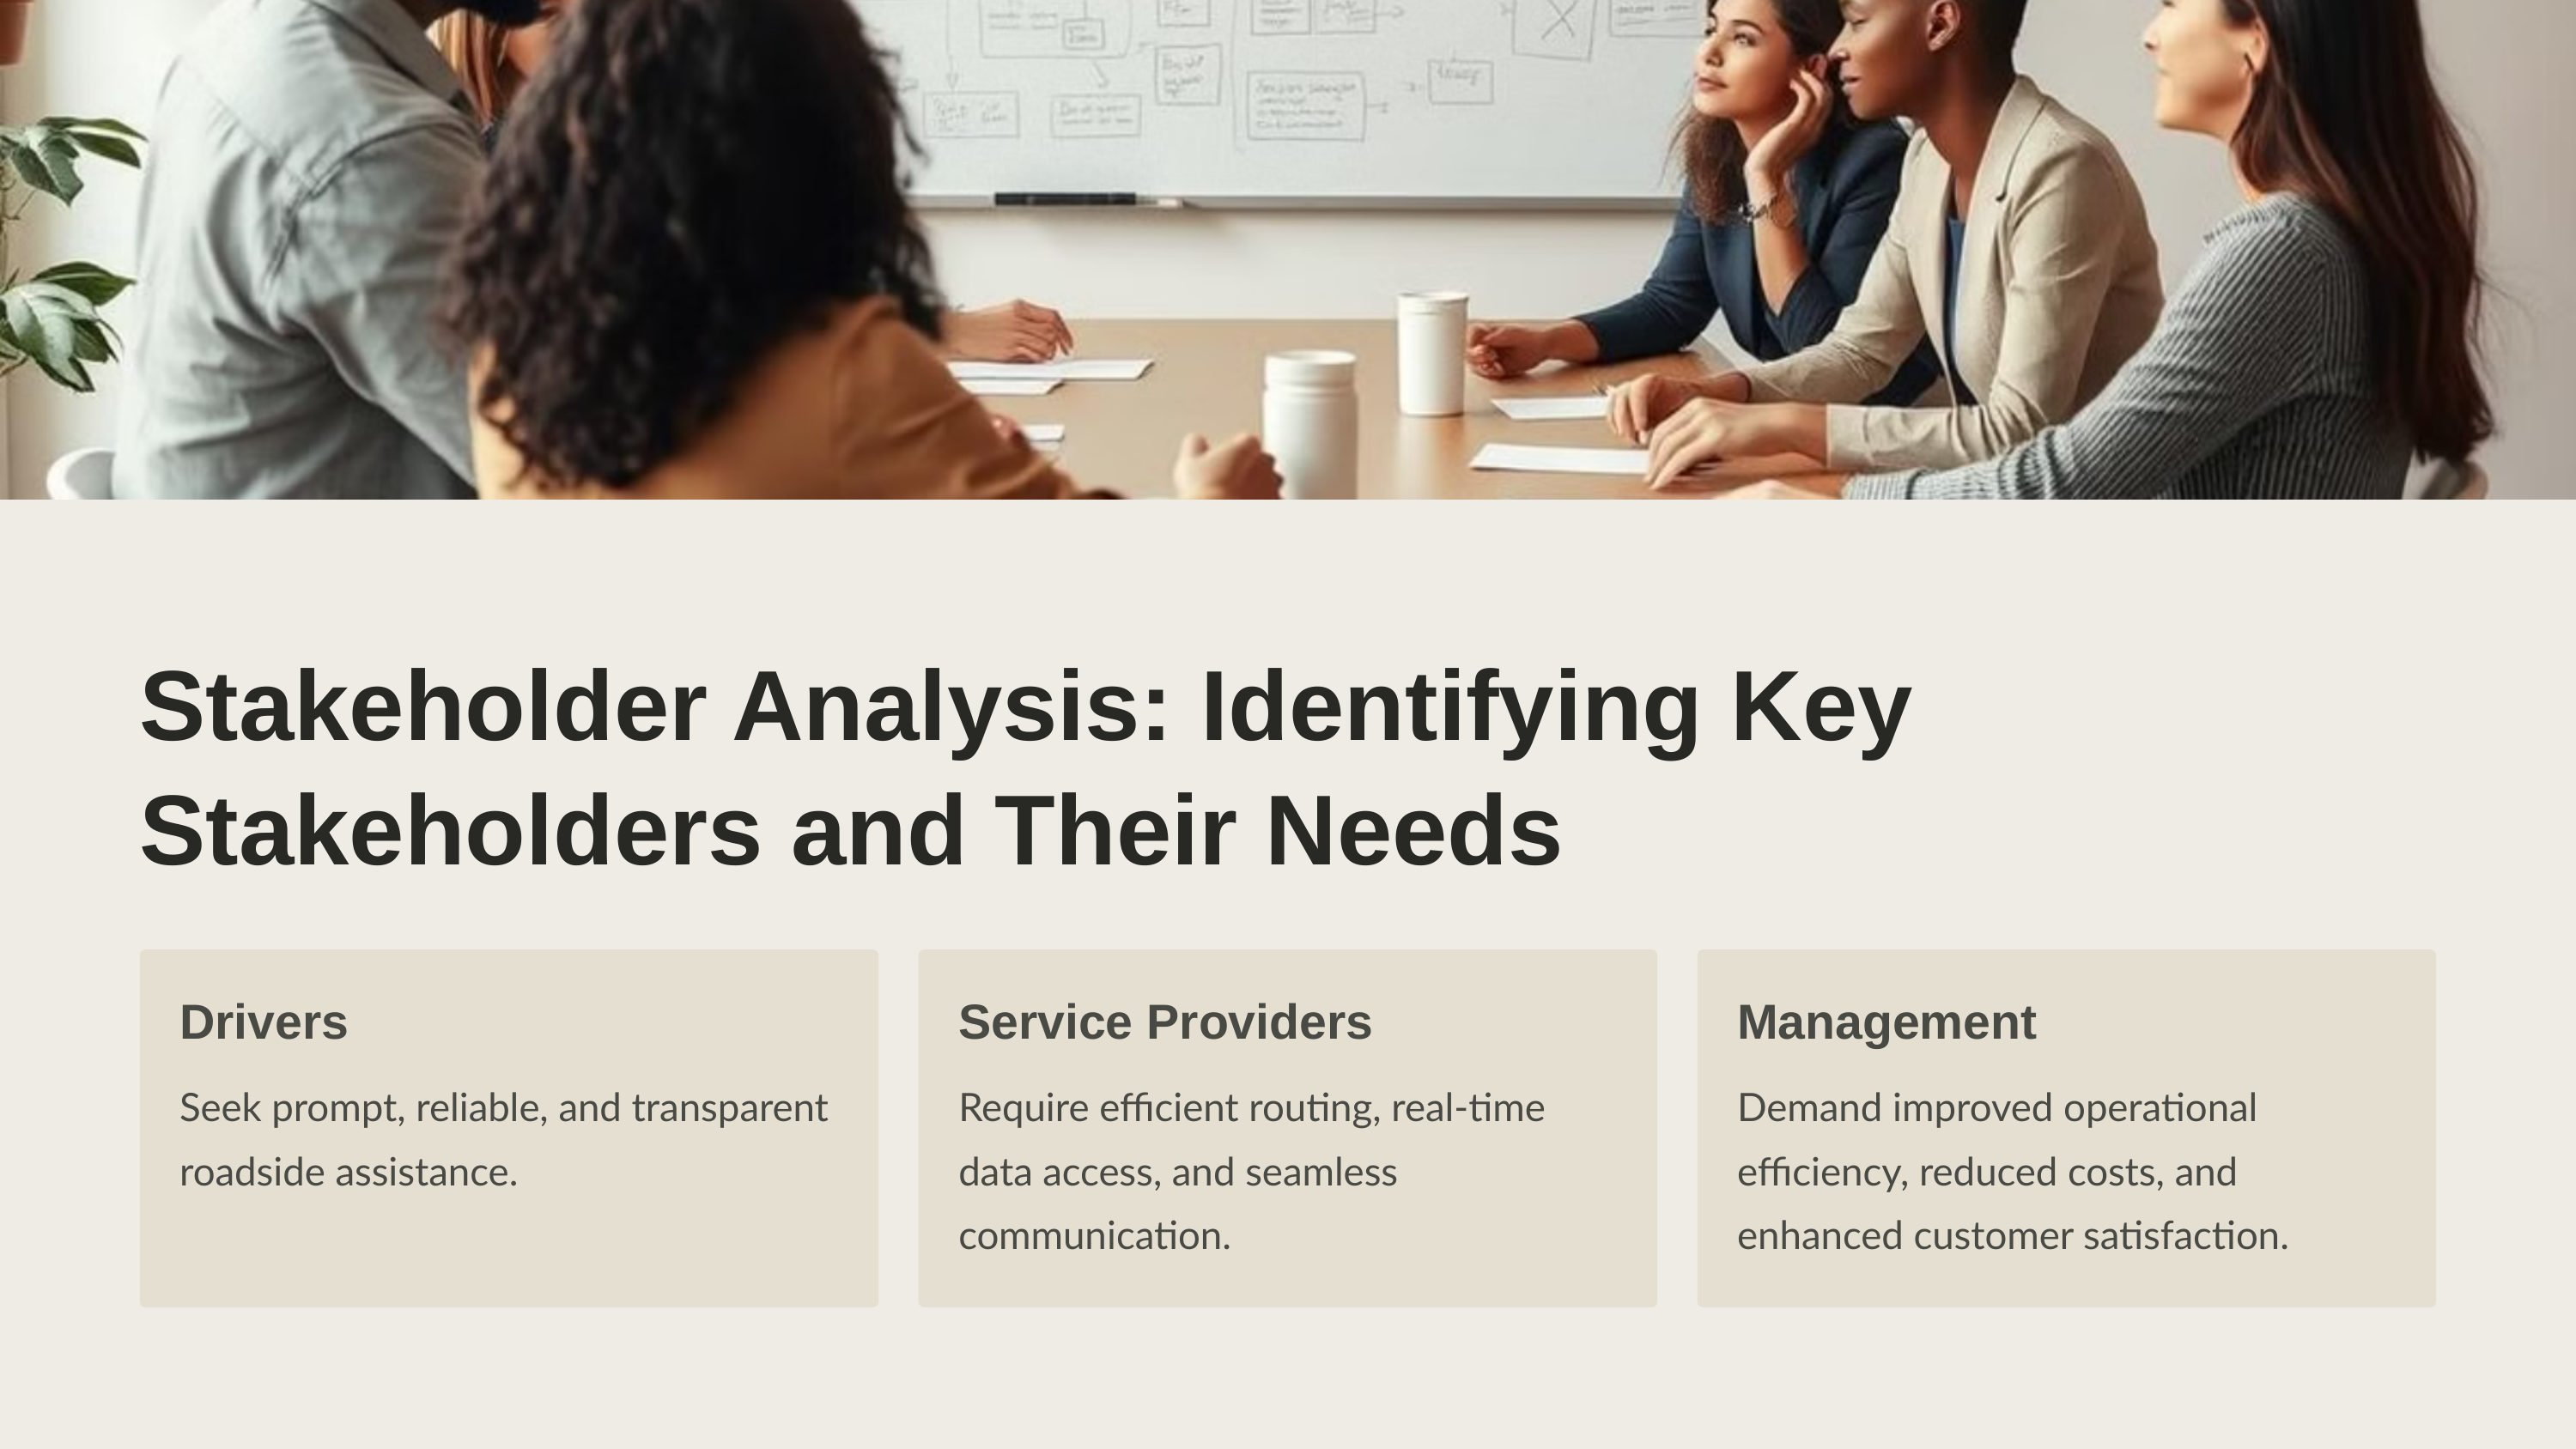

Stakeholder Analysis: Identifying Key Stakeholders and Their Needs

Drivers

Service Providers

Management

Seek prompt, reliable, and transparent roadside assistance.

Require efficient routing, real-time data access, and seamless communication.

Demand improved operational efficiency, reduced costs, and enhanced customer satisfaction.